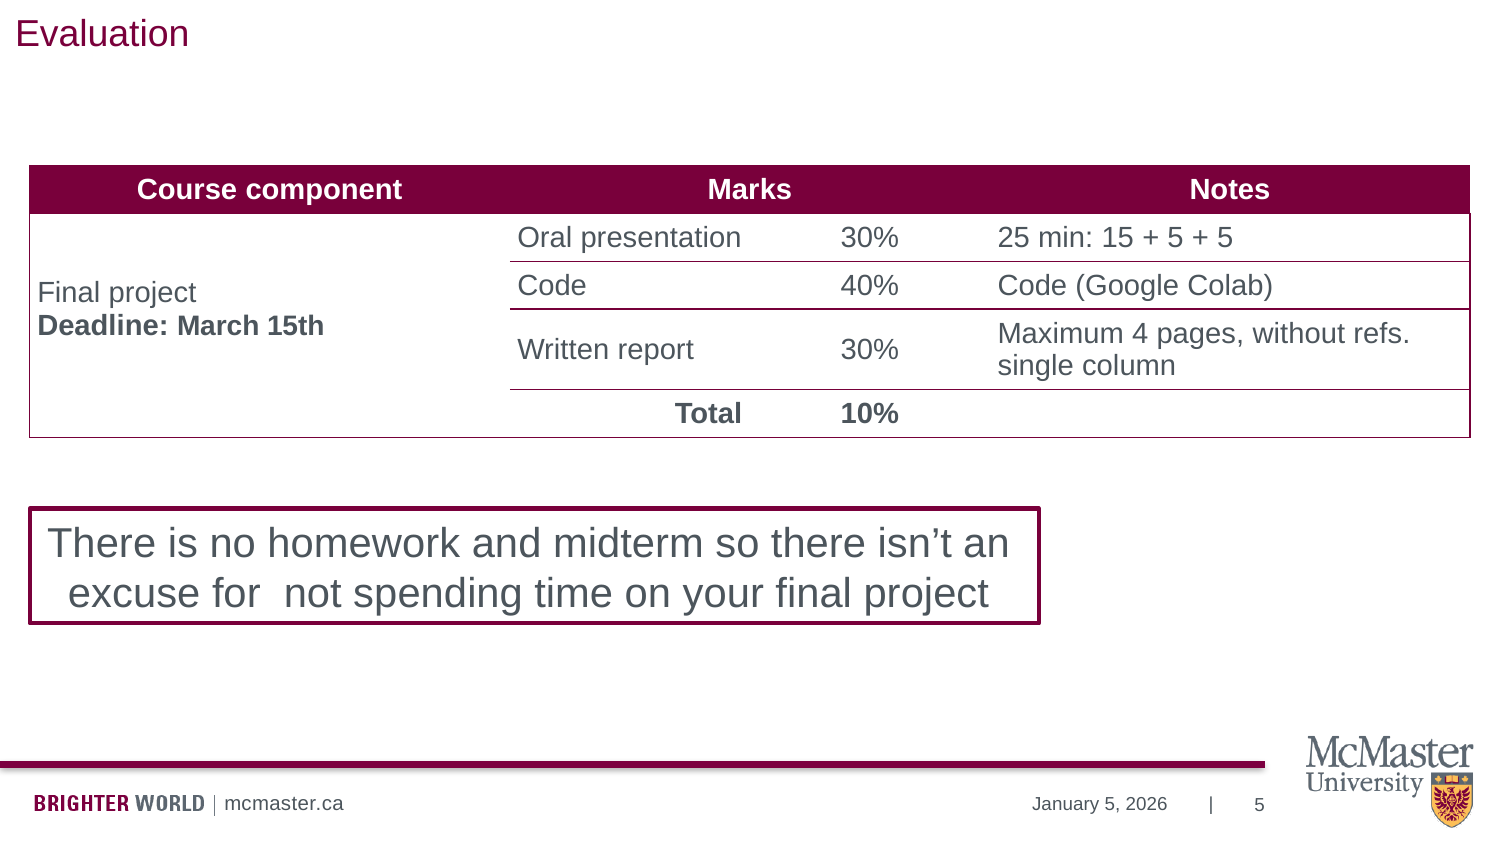

# Evaluation
| Course component | Marks |  | Notes |
| --- | --- | --- | --- |
| Final project Deadline: March 15th | Oral presentation | 30% | 25 min: 15 + 5 + 5 |
|  | Code | 40% | Code (Google Colab) |
|  | Written report | 30% | Maximum 4 pages, without refs. single column |
|  | Total | 10% |  |
There is no homework and midterm so there isn’t an
excuse for  not spending time on your final project
5
January 5, 2026